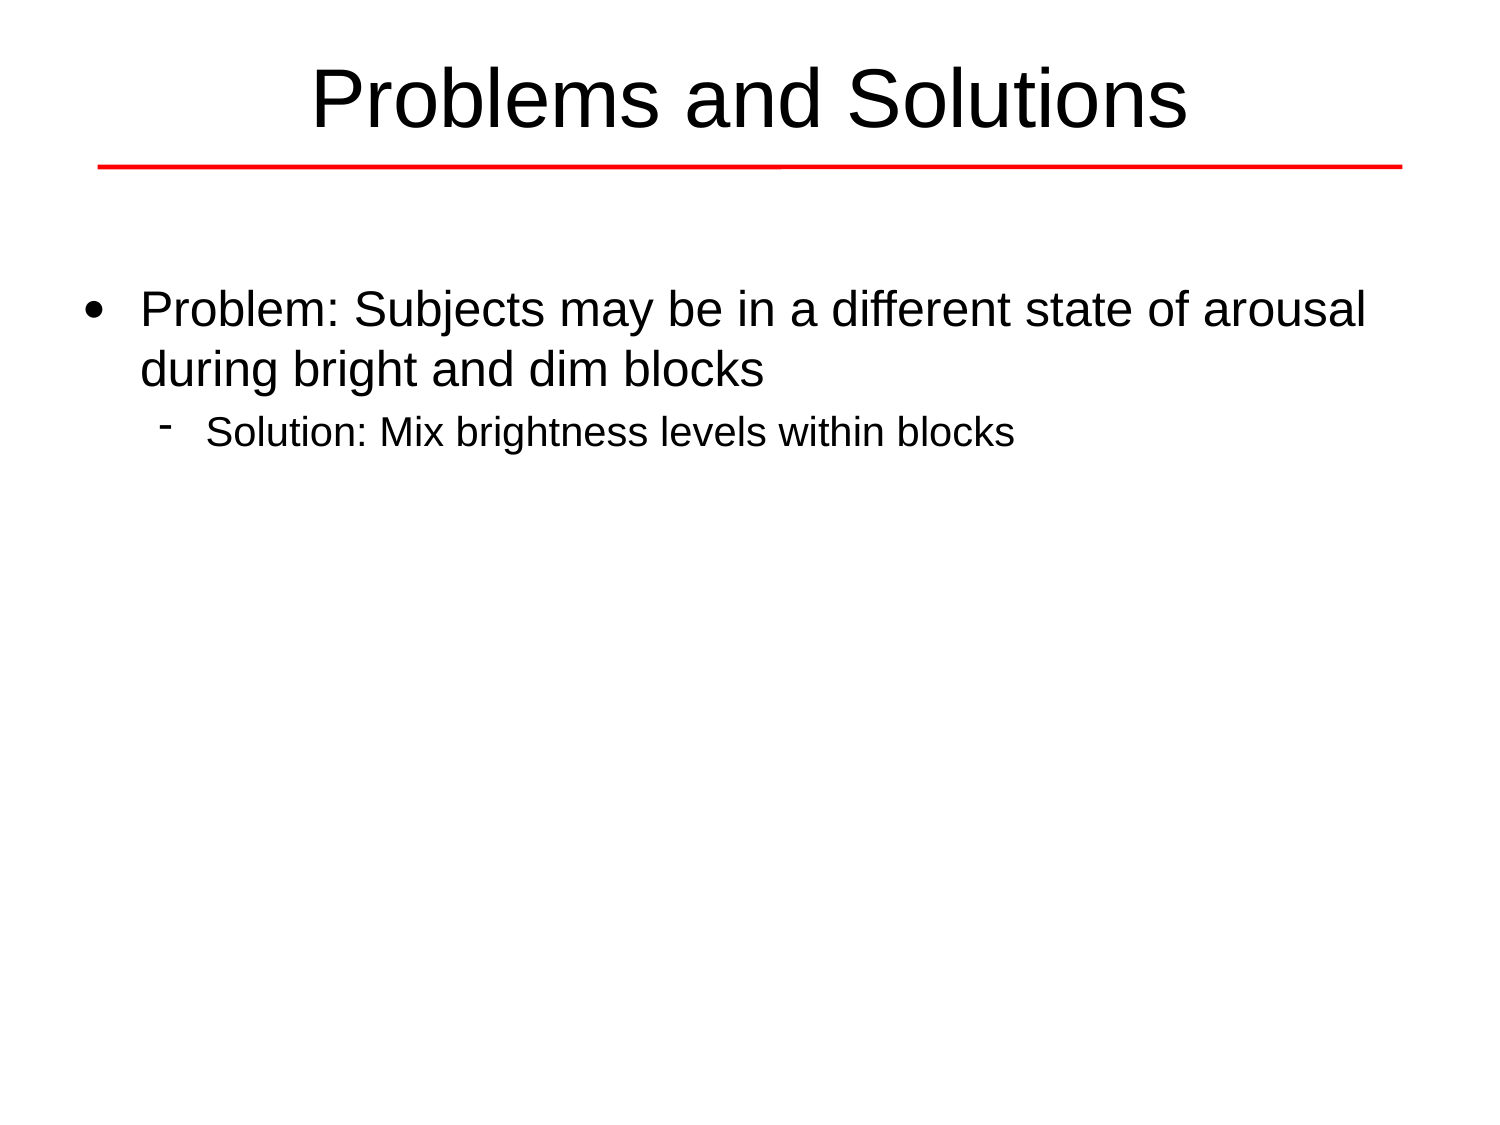

# Problems and Solutions

Problem: Subjects may be in a different state of arousal during bright and dim blocks
Solution: Mix brightness levels within blocks